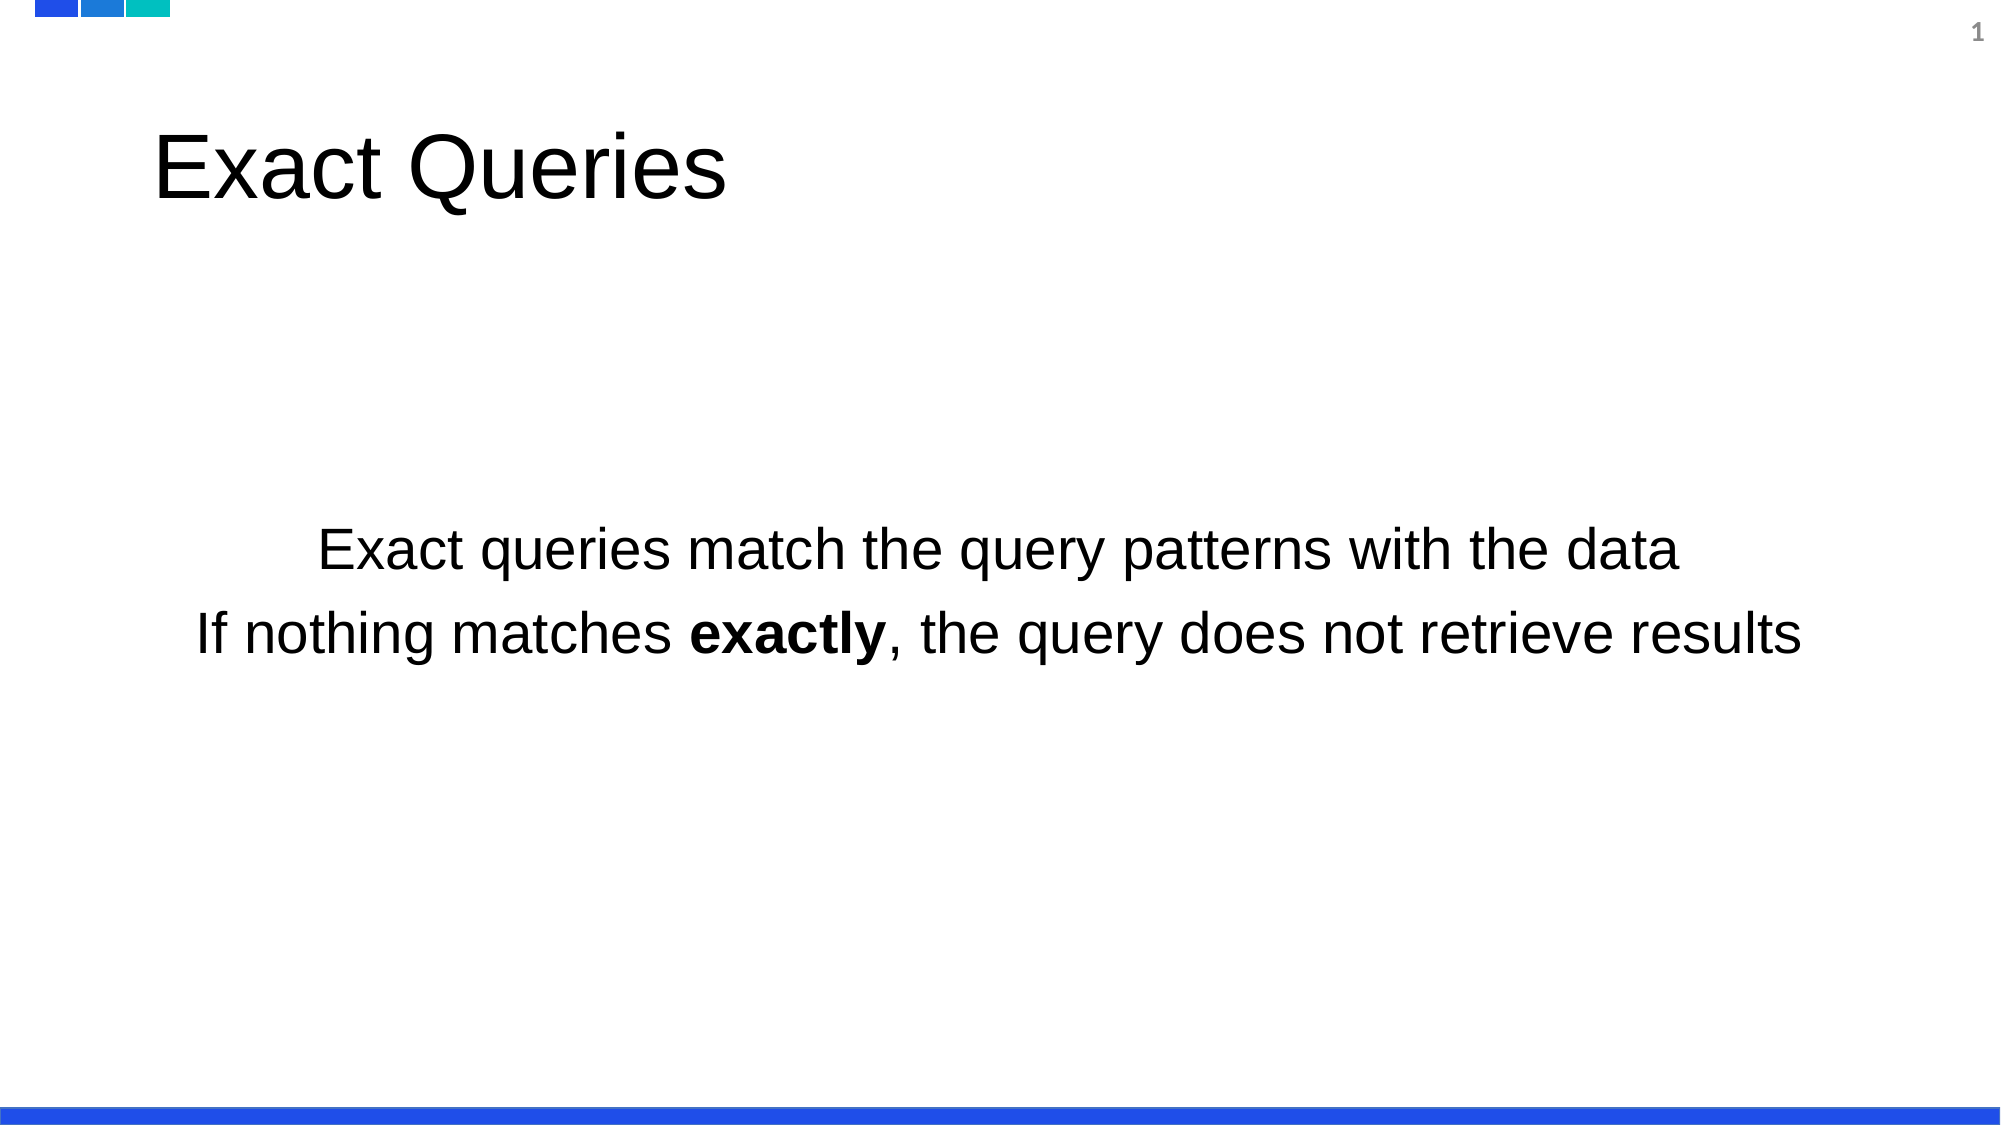

1
# Exact Queries

Exact queries match the query patterns with the data
If nothing matches exactly, the query does not retrieve results